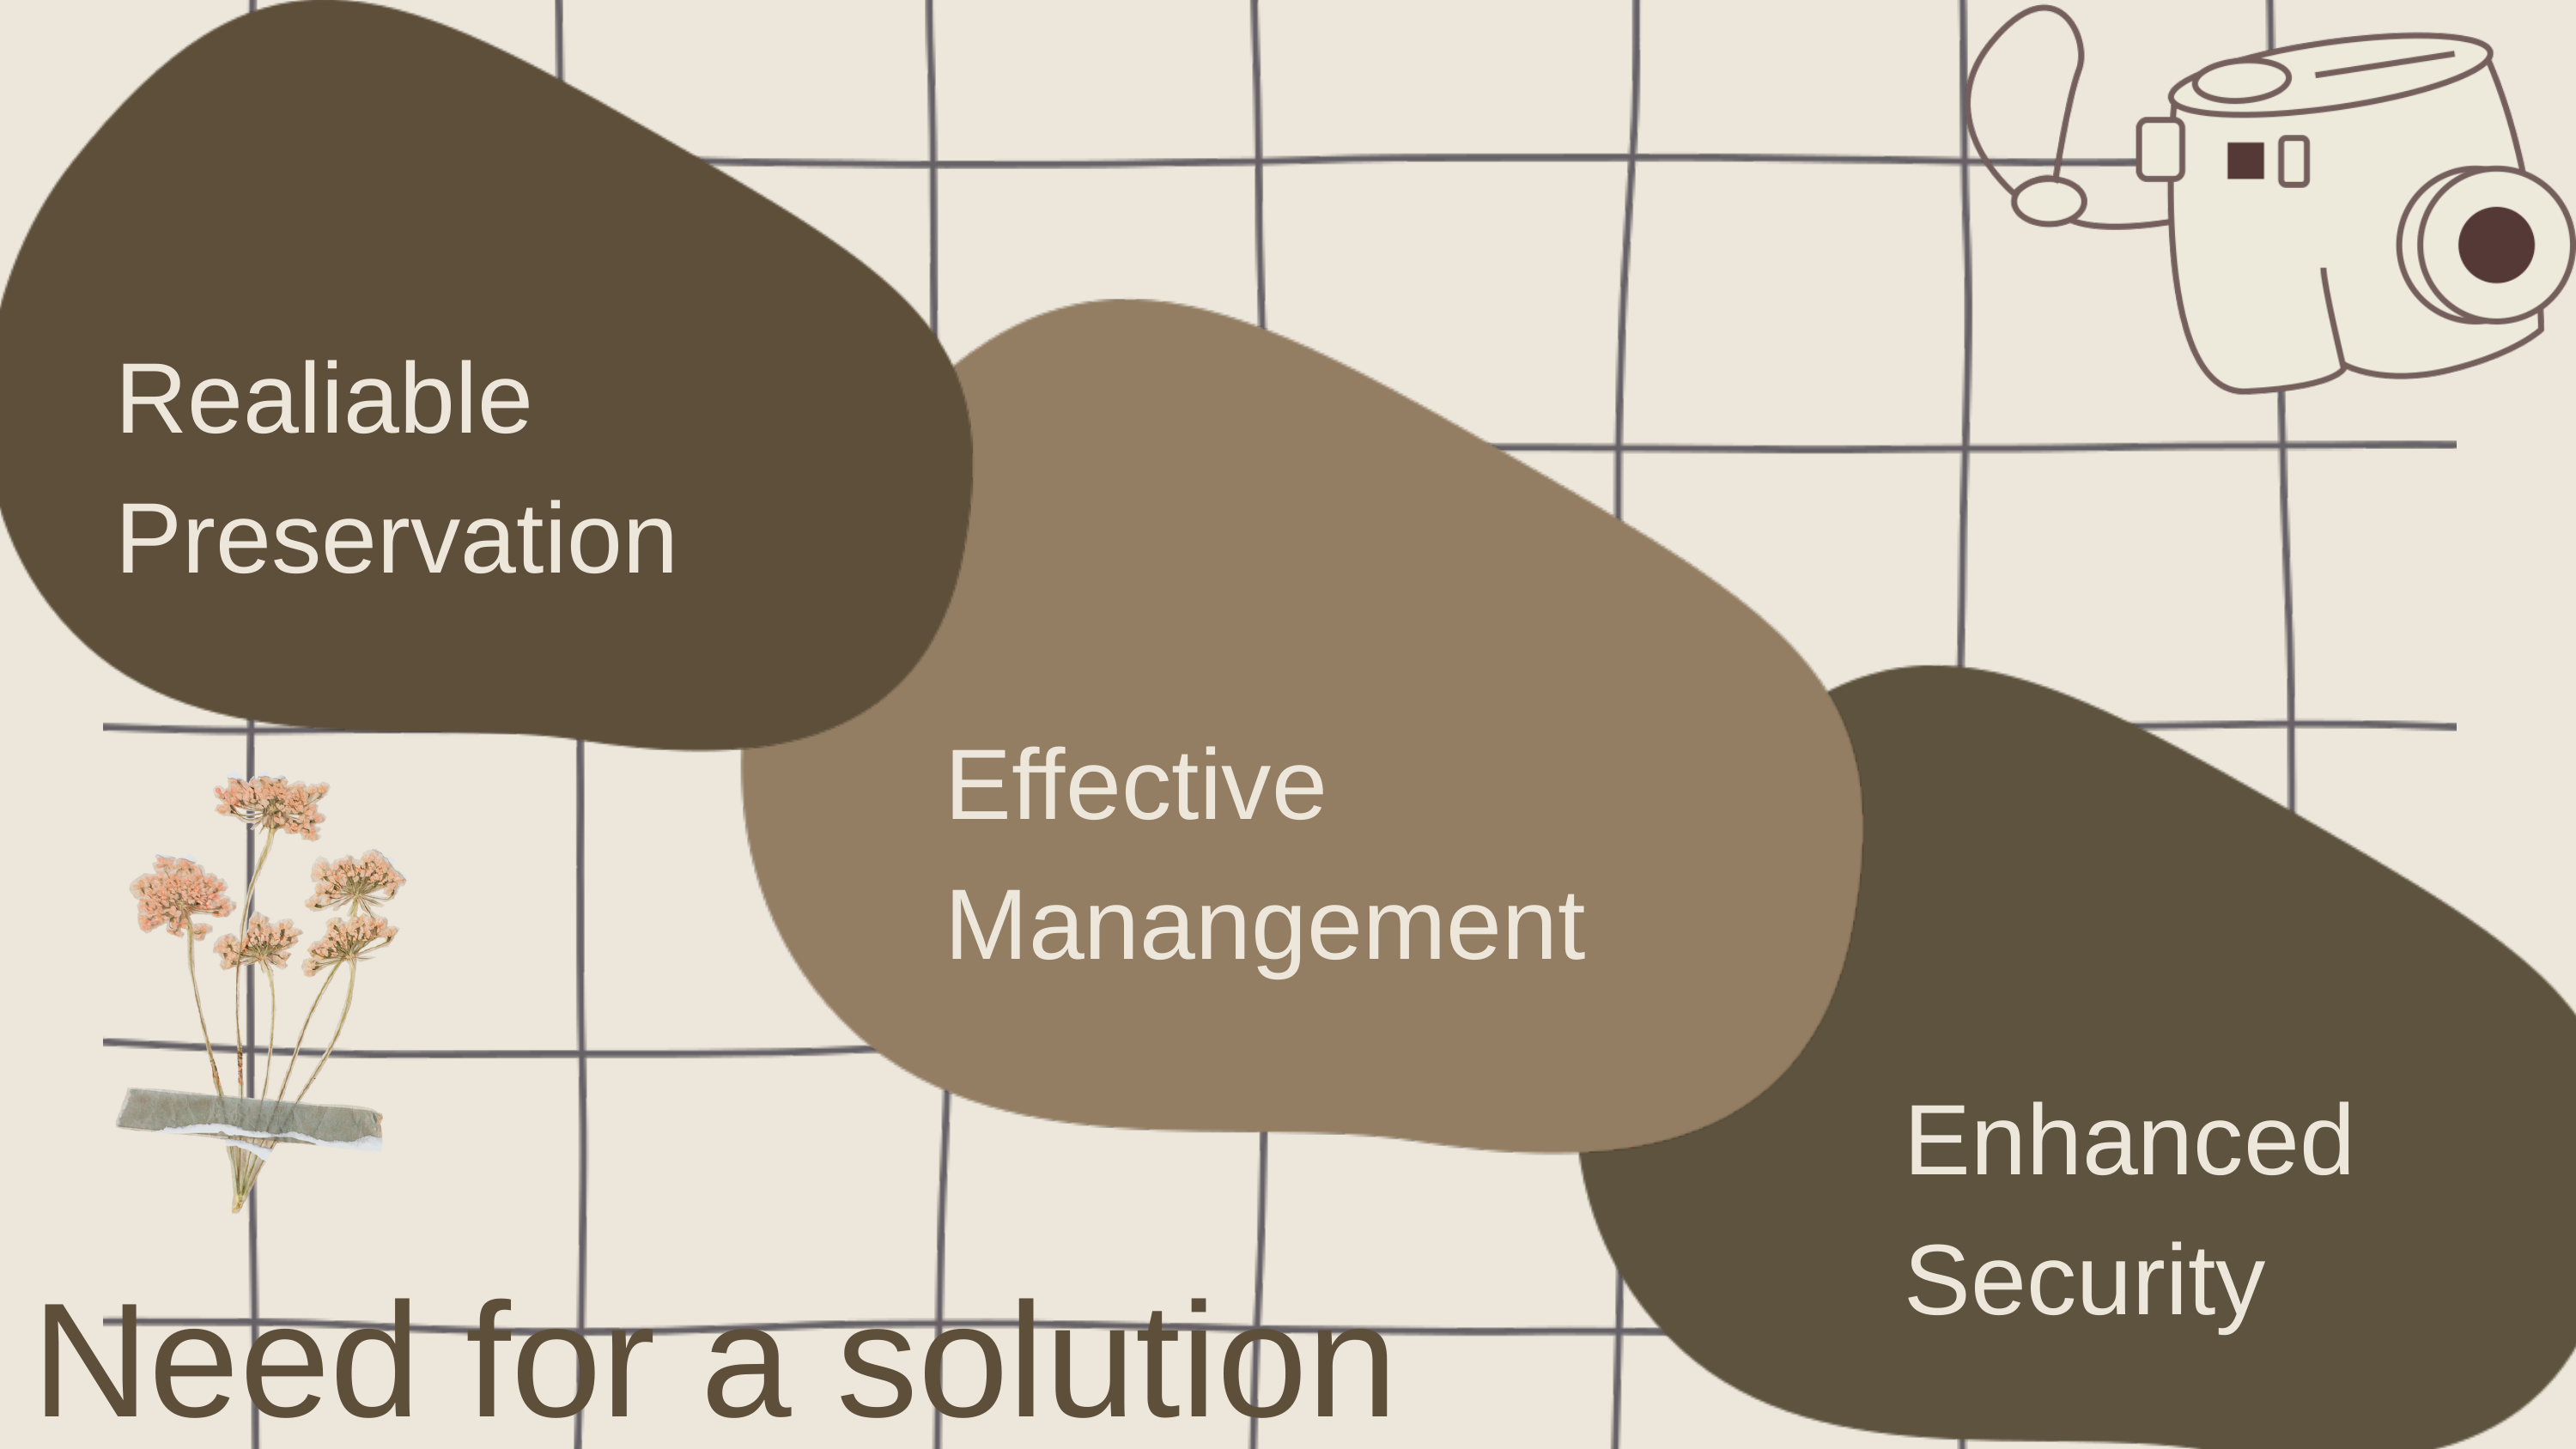

Realiable Preservation

Effective Manangement

Enhanced Security
Need for a solution